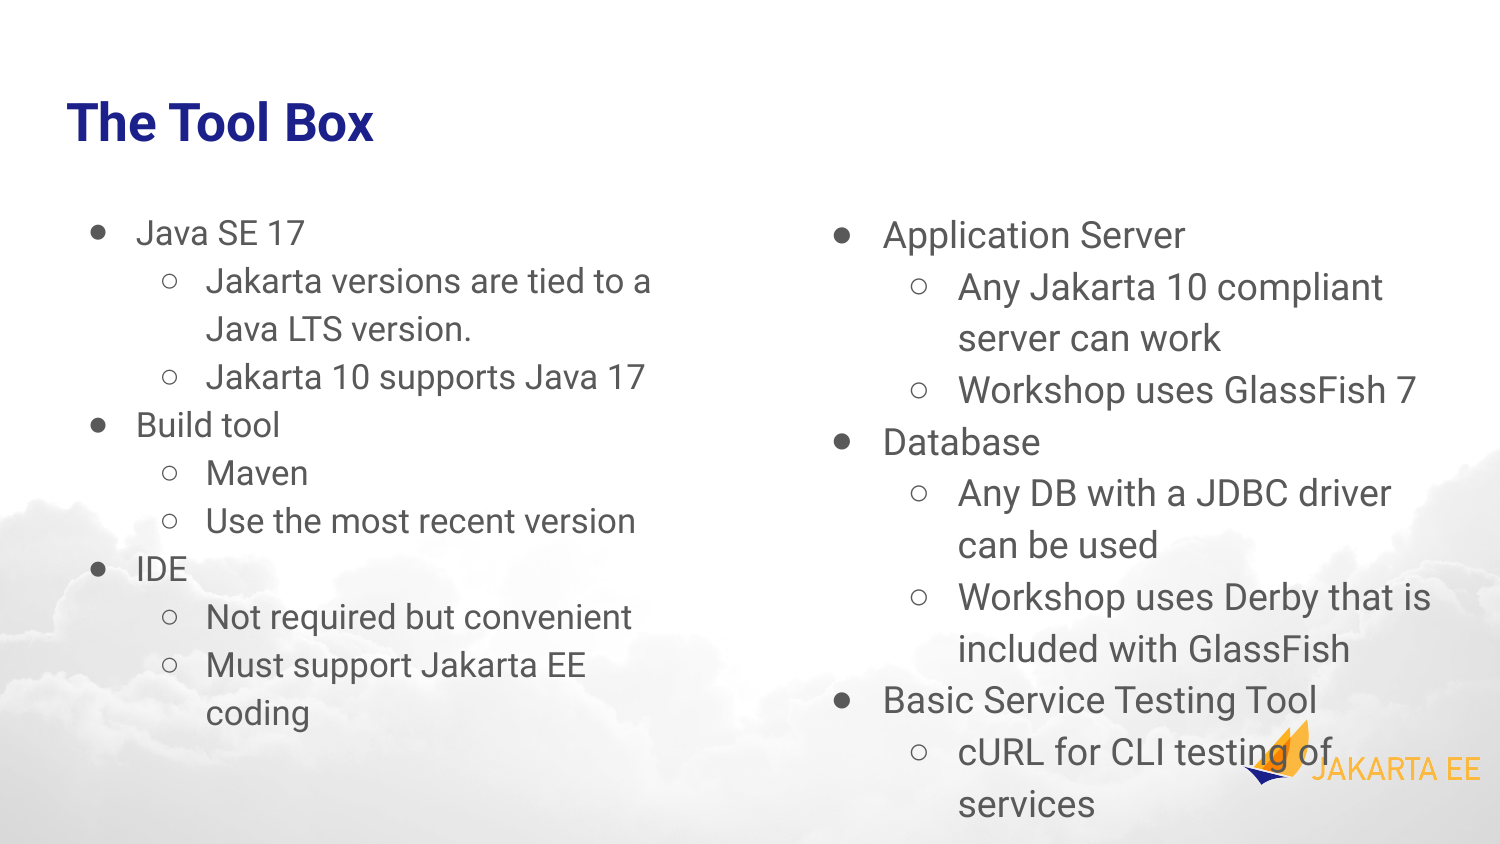

# The Tool Box
Java SE 17
Jakarta versions are tied to a Java LTS version.
Jakarta 10 supports Java 17
Build tool
Maven
Use the most recent version
IDE
Not required but convenient
Must support Jakarta EE coding

Application Server
Any Jakarta 10 compliant server can work
Workshop uses GlassFish 7
Database
Any DB with a JDBC driver can be used
Workshop uses Derby that is included with GlassFish
Basic Service Testing Tool
cURL for CLI testing of services